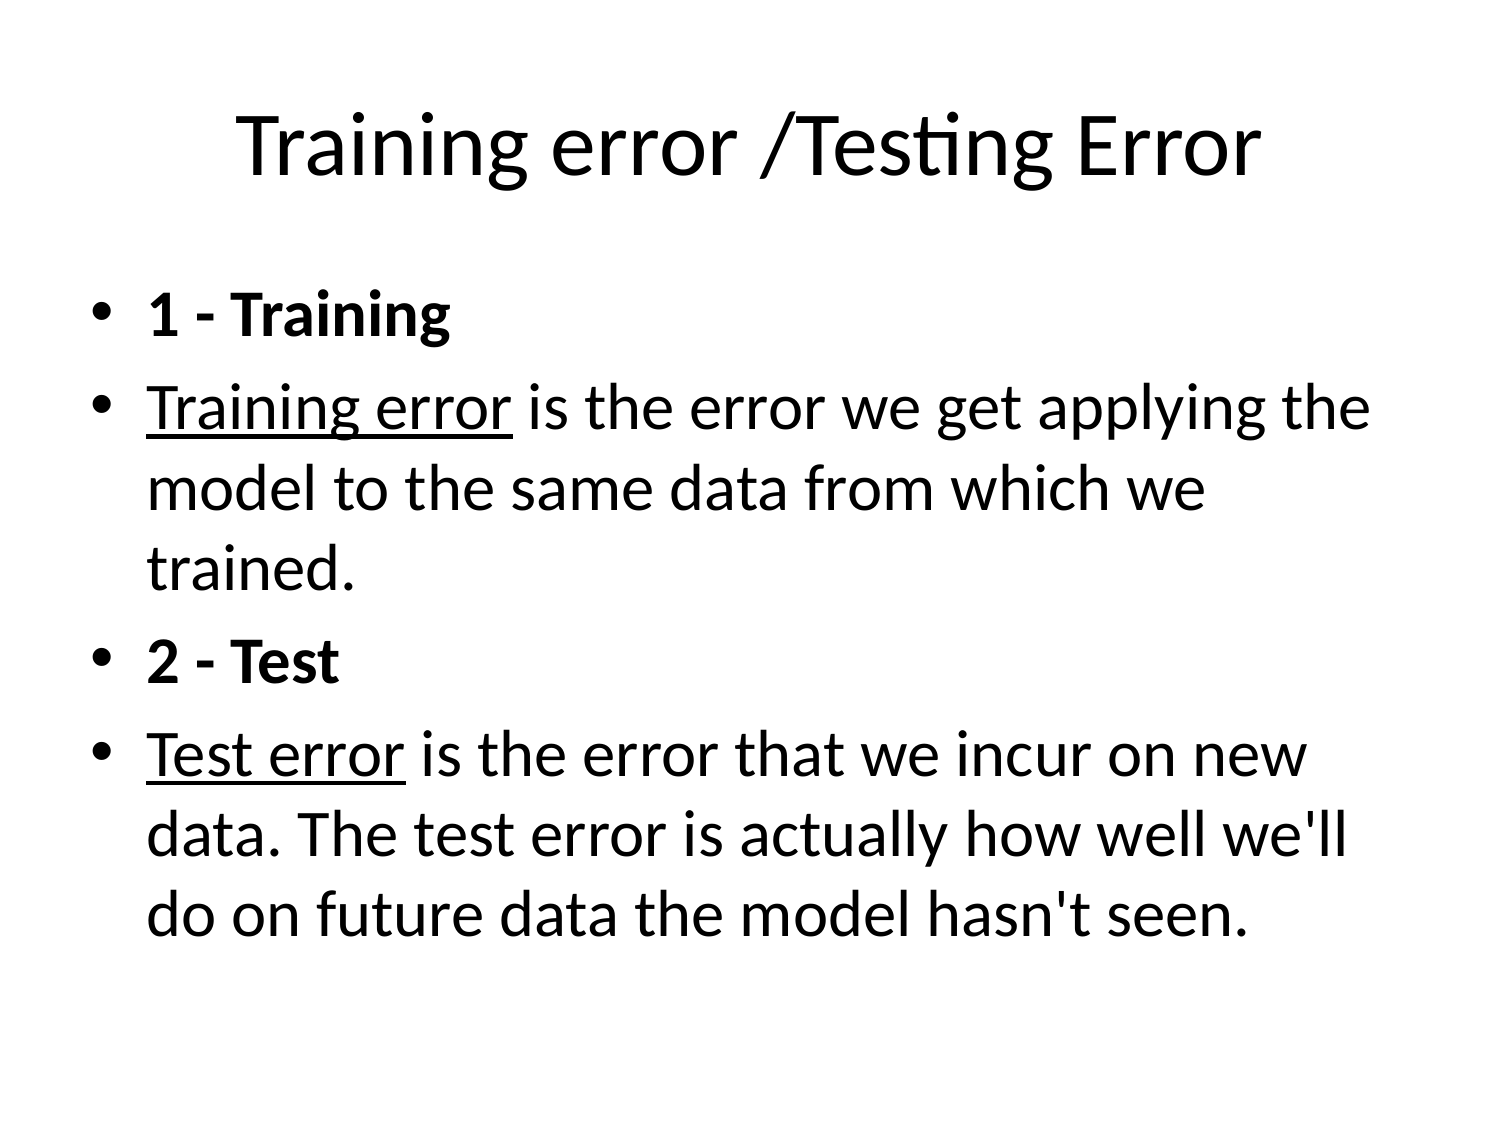

# Training error /Testing Error
1 - Training
Training error is the error we get applying the model to the same data from which we trained.
2 - Test
Test error is the error that we incur on new data. The test error is actually how well we'll do on future data the model hasn't seen.